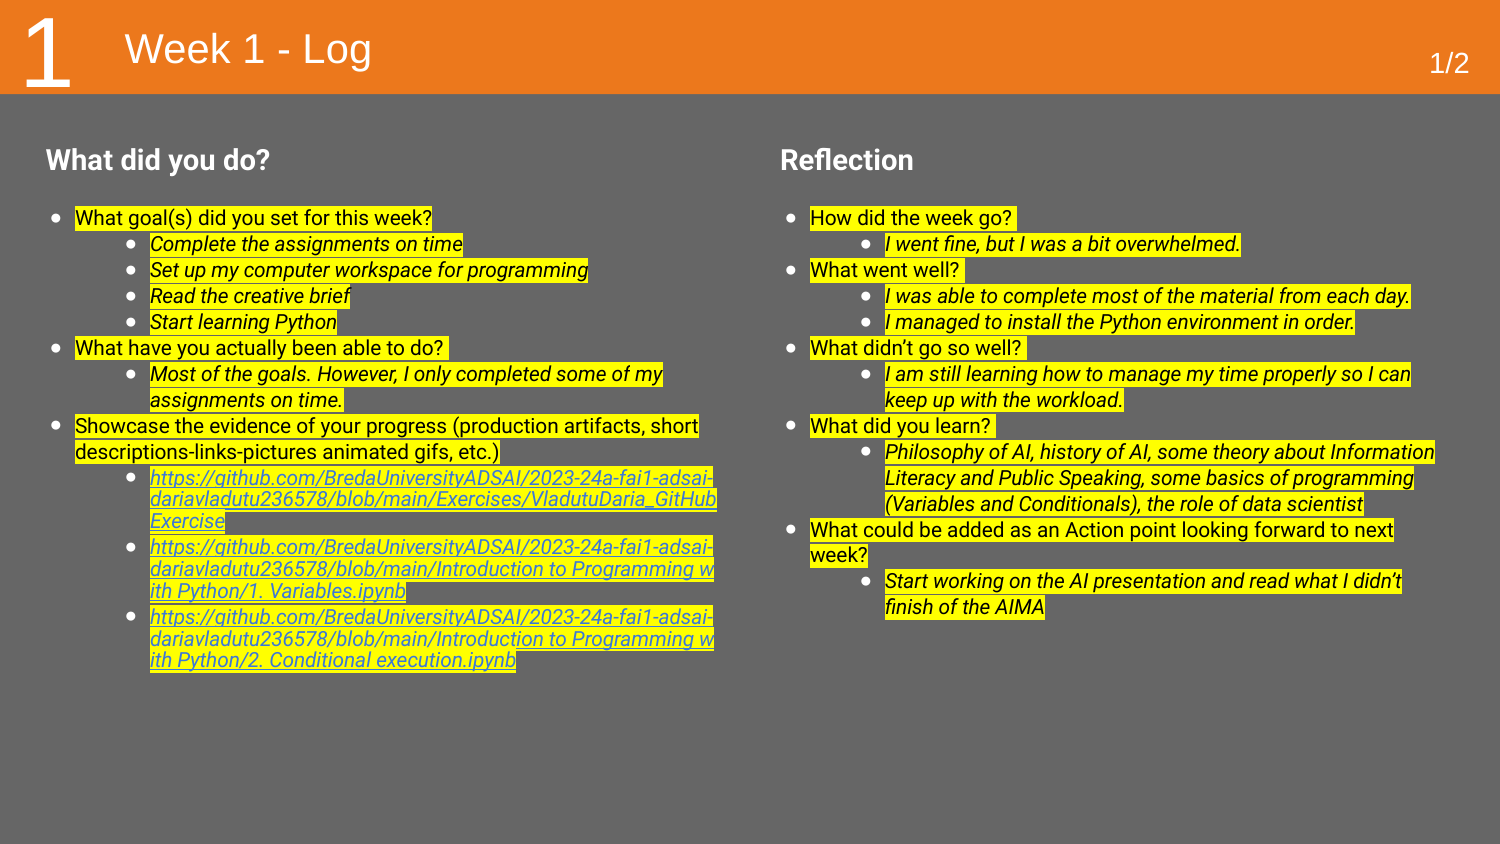

1
# Week 1 - Log
1/2

What did you do?
Reflection
What goal(s) did you set for this week?
Complete the assignments on time
Set up my computer workspace for programming
Read the creative brief
Start learning Python
What have you actually been able to do?
Most of the goals. However, I only completed some of my assignments on time.
Showcase the evidence of your progress (production artifacts, short descriptions-links-pictures animated gifs, etc.)
https://github.com/BredaUniversityADSAI/2023-24a-fai1-adsai-dariavladutu236578/blob/main/Exercises/VladutuDaria_GitHubExercise
https://github.com/BredaUniversityADSAI/2023-24a-fai1-adsai-dariavladutu236578/blob/main/Introduction to Programming with Python/1. Variables.ipynb
https://github.com/BredaUniversityADSAI/2023-24a-fai1-adsai-dariavladutu236578/blob/main/Introduction to Programming with Python/2. Conditional execution.ipynb
How did the week go?
I went fine, but I was a bit overwhelmed.
What went well?
I was able to complete most of the material from each day.
I managed to install the Python environment in order.
What didn’t go so well?
I am still learning how to manage my time properly so I can keep up with the workload.
What did you learn?
Philosophy of AI, history of AI, some theory about Information Literacy and Public Speaking, some basics of programming (Variables and Conditionals), the role of data scientist
What could be added as an Action point looking forward to next week?
Start working on the AI presentation and read what I didn’t finish of the AIMA